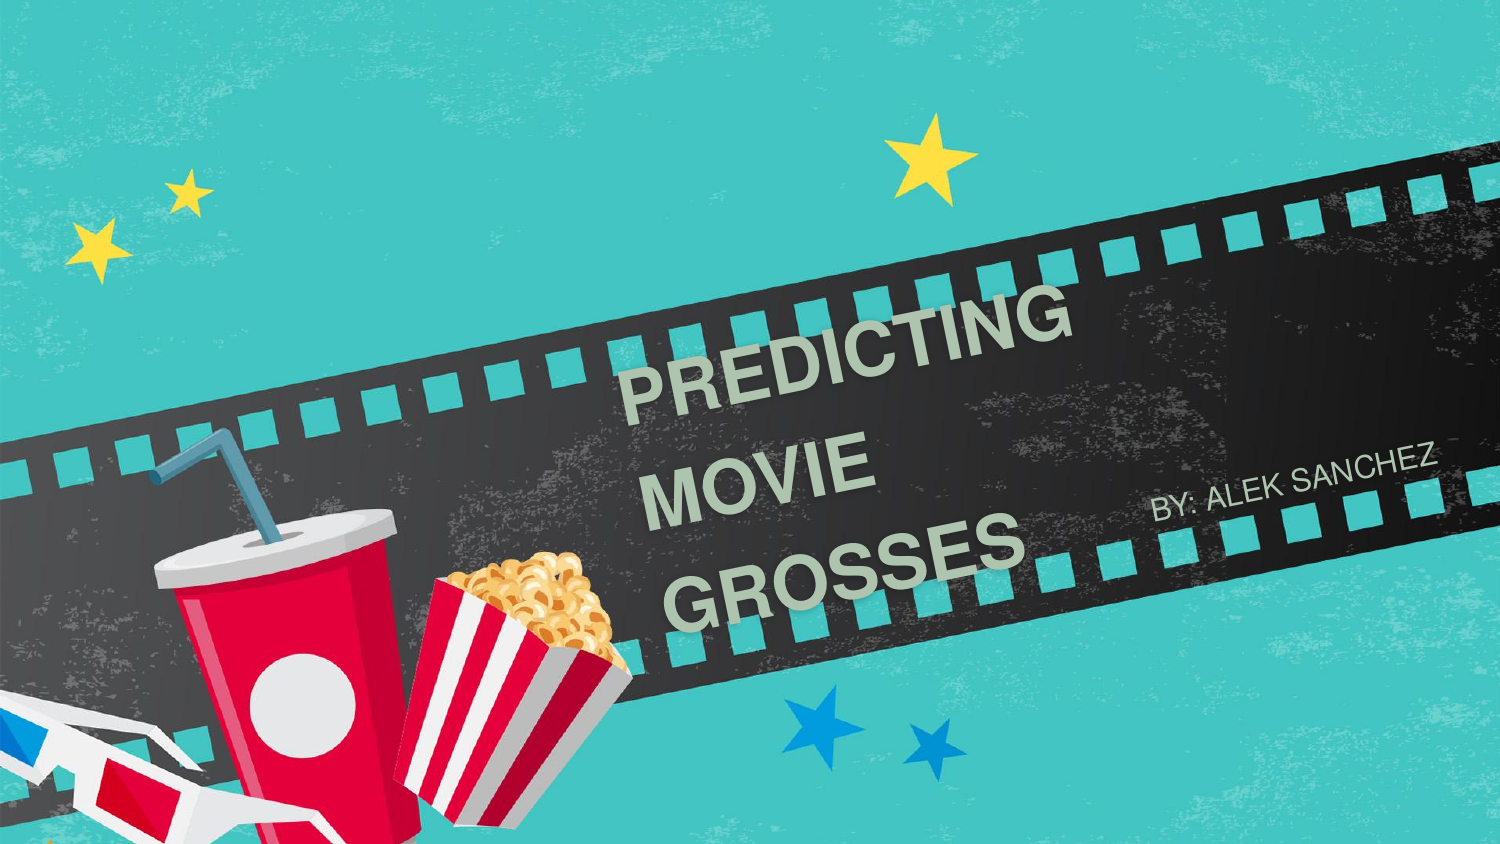

# PREDICTING MOVIE GROSSES
BY: ALEK SANCHEZ